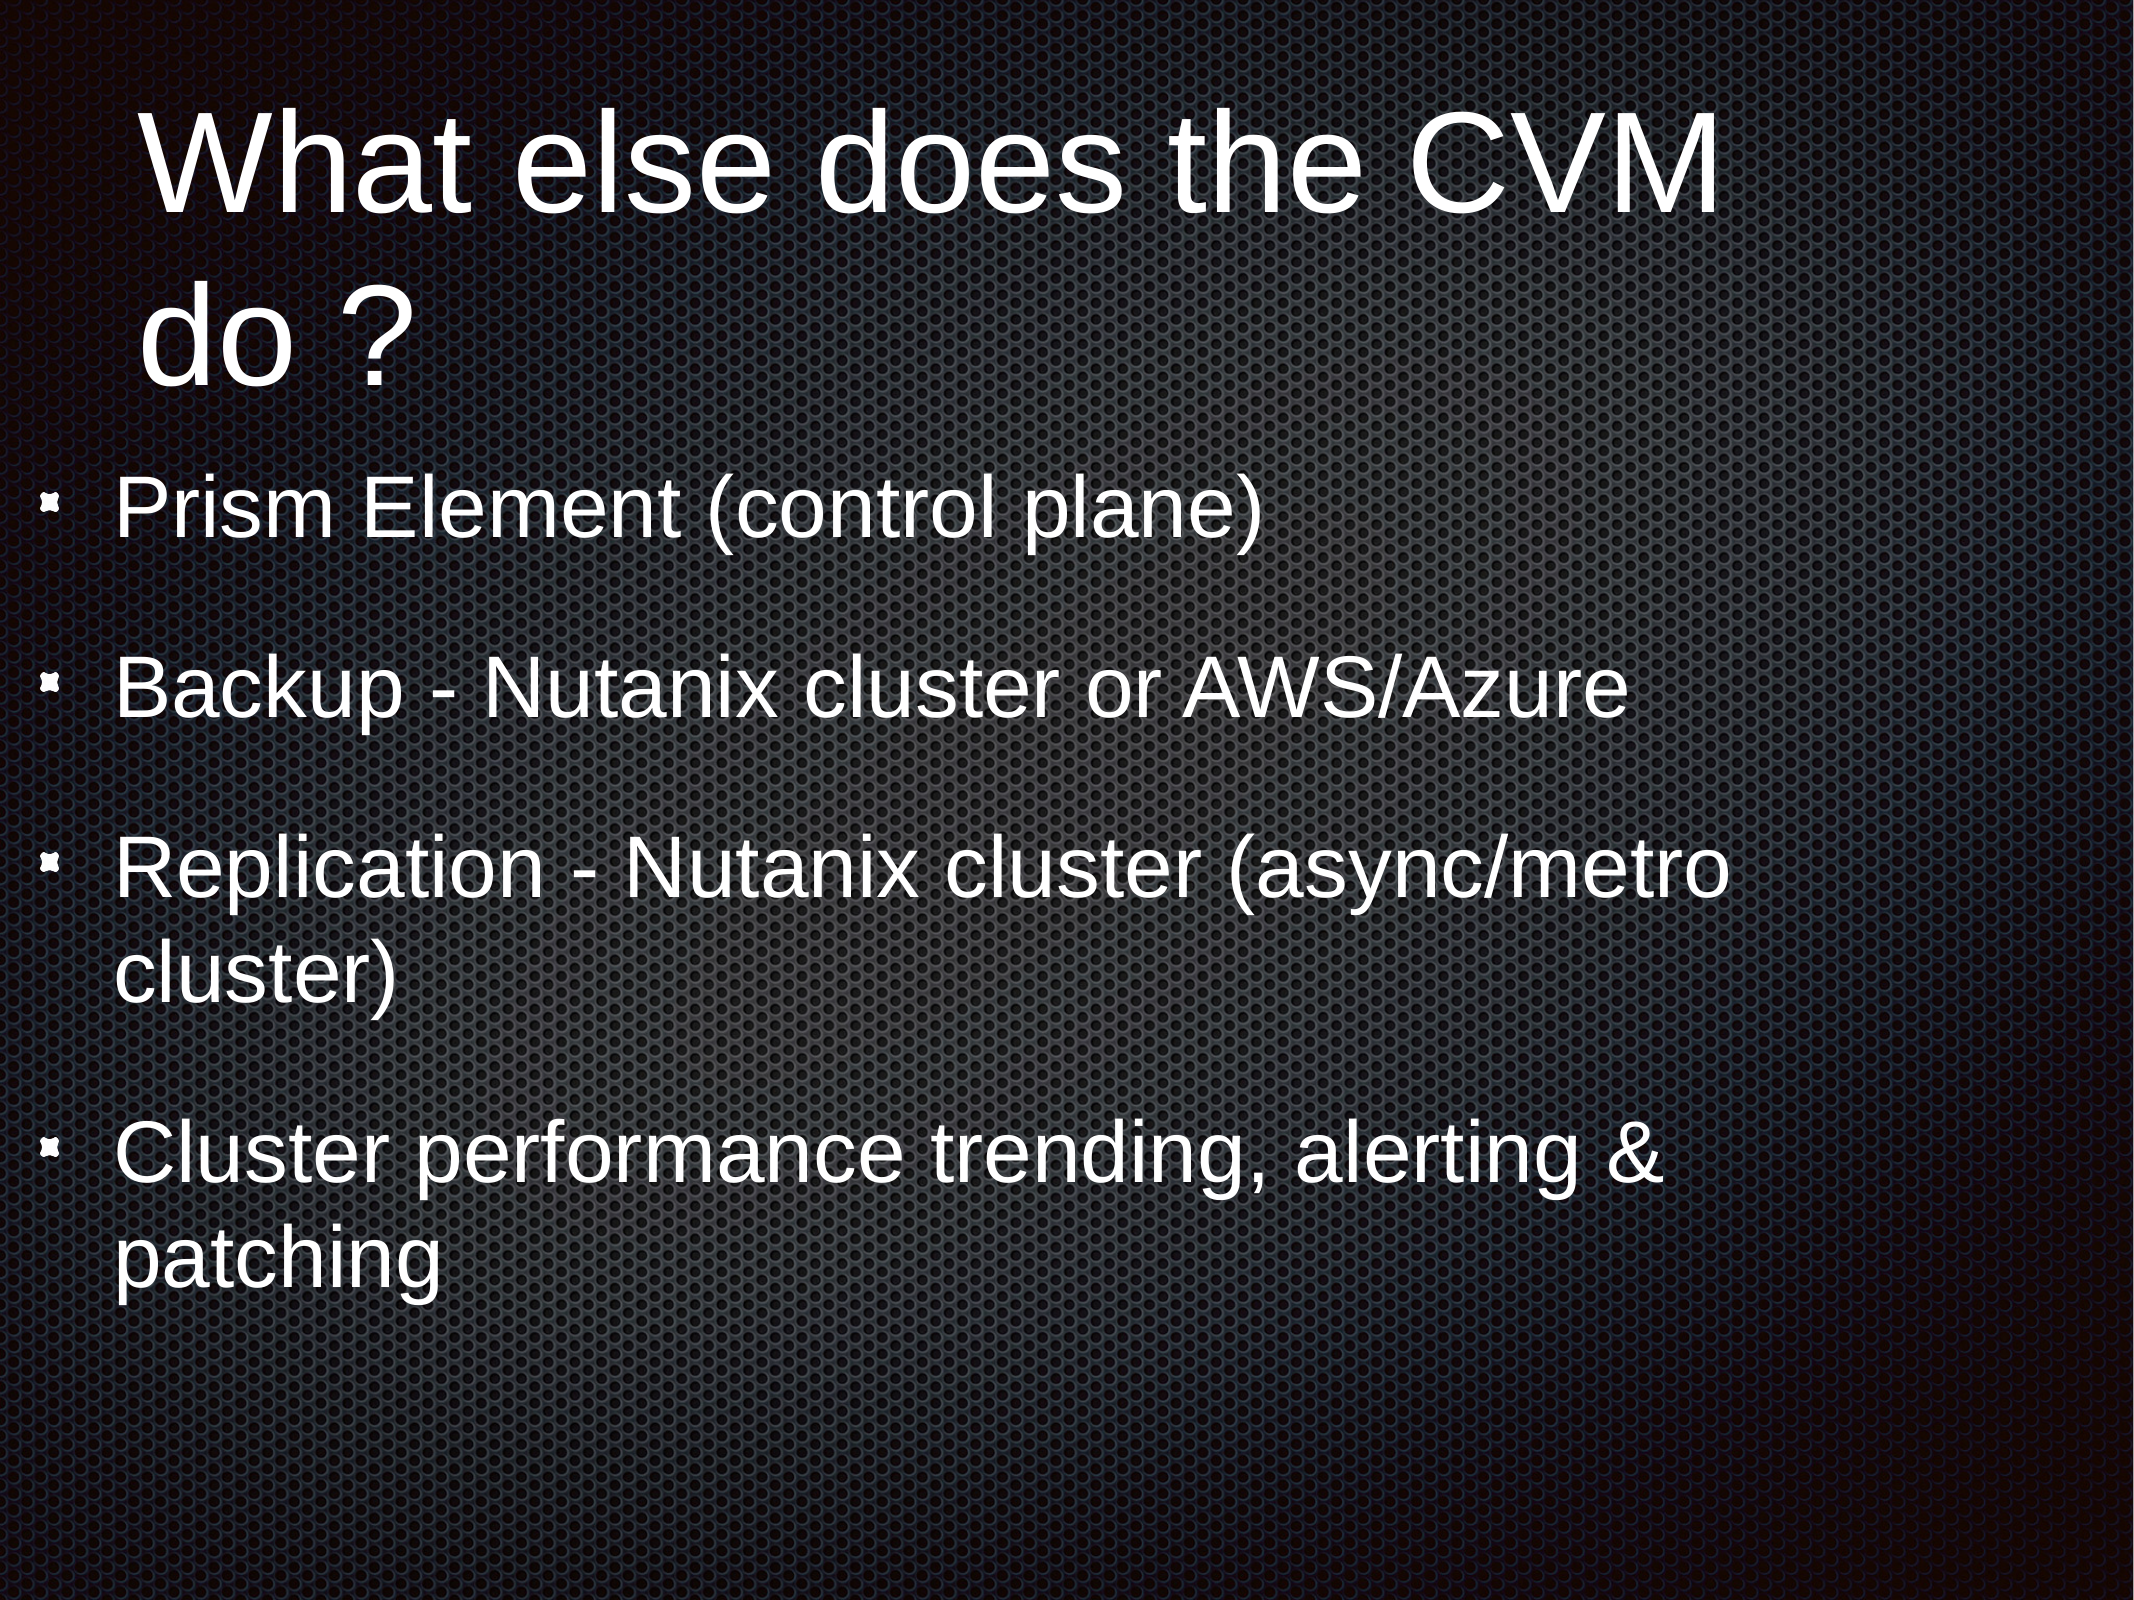

# What else does the CVM do ?
Prism Element (control plane)
Backup - Nutanix cluster or AWS/Azure
Replication - Nutanix cluster (async/metro cluster)
Cluster performance trending, alerting & patching